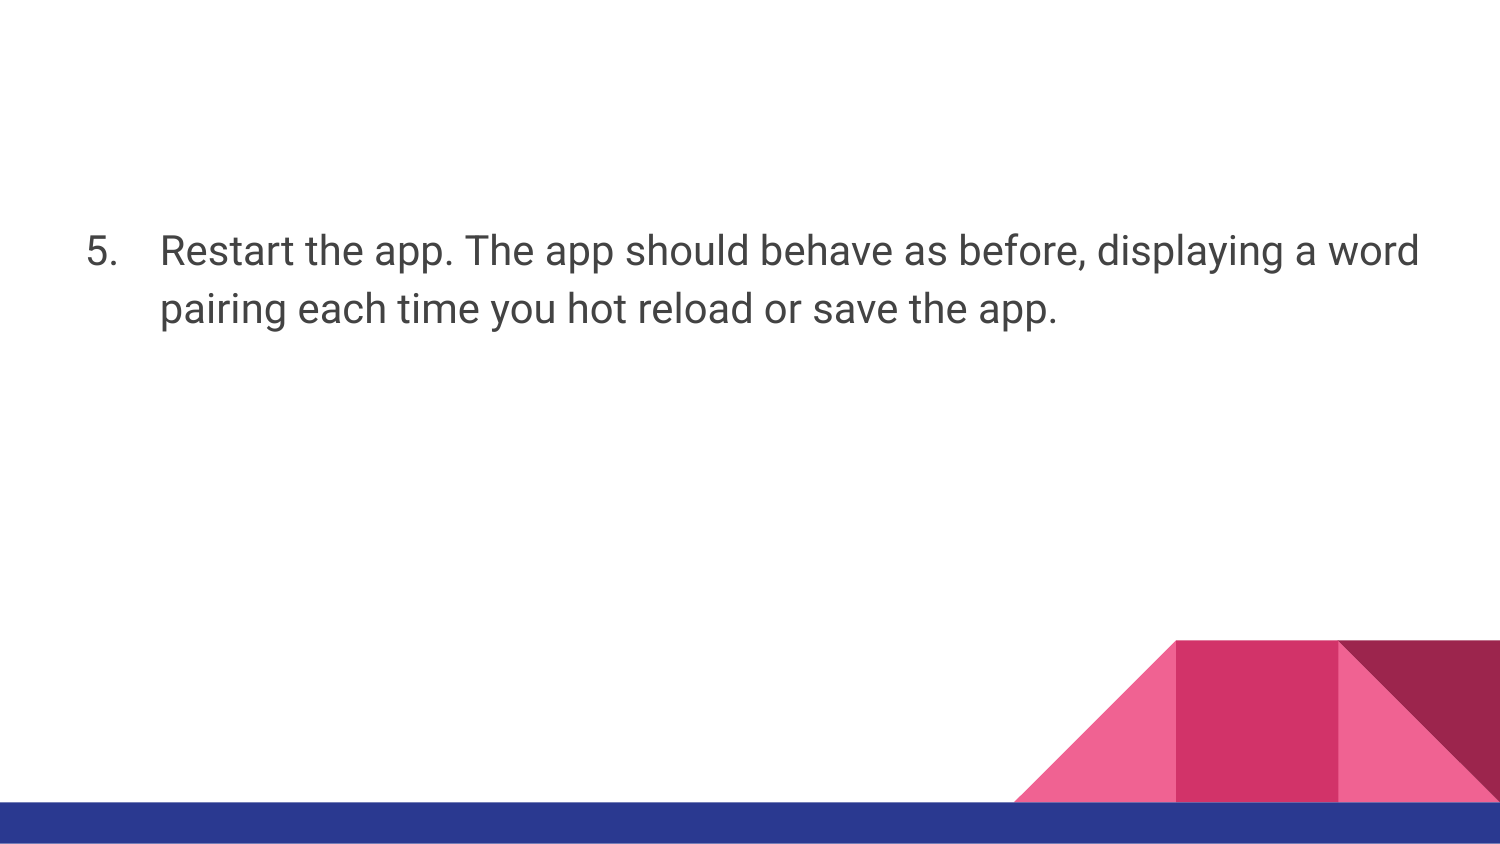

#
Restart the app. The app should behave as before, displaying a word pairing each time you hot reload or save the app.